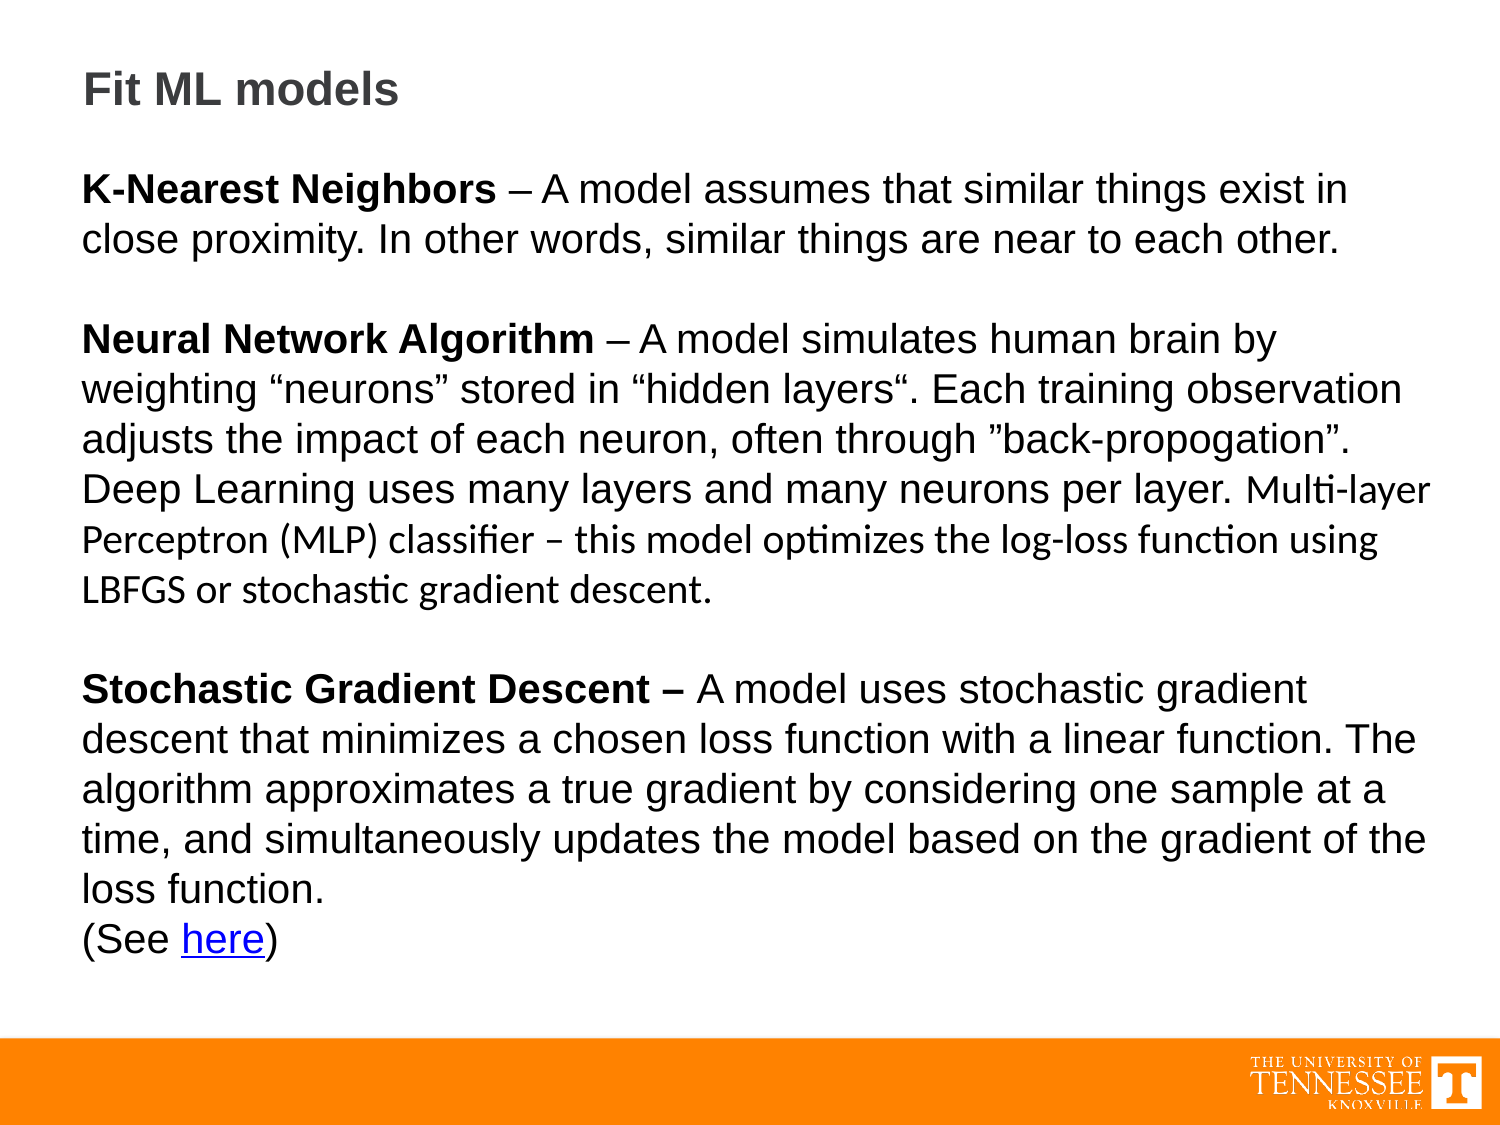

# Fit ML models
K-Nearest Neighbors – A model assumes that similar things exist in close proximity. In other words, similar things are near to each other.

Neural Network Algorithm – A model simulates human brain by weighting “neurons” stored in “hidden layers“. Each training observation adjusts the impact of each neuron, often through ”back-propogation”. Deep Learning uses many layers and many neurons per layer. Multi-layer Perceptron (MLP) classifier – this model optimizes the log-loss function using LBFGS or stochastic gradient descent.

Stochastic Gradient Descent – A model uses stochastic gradient descent that minimizes a chosen loss function with a linear function. The algorithm approximates a true gradient by considering one sample at a time, and simultaneously updates the model based on the gradient of the loss function.
(See here)